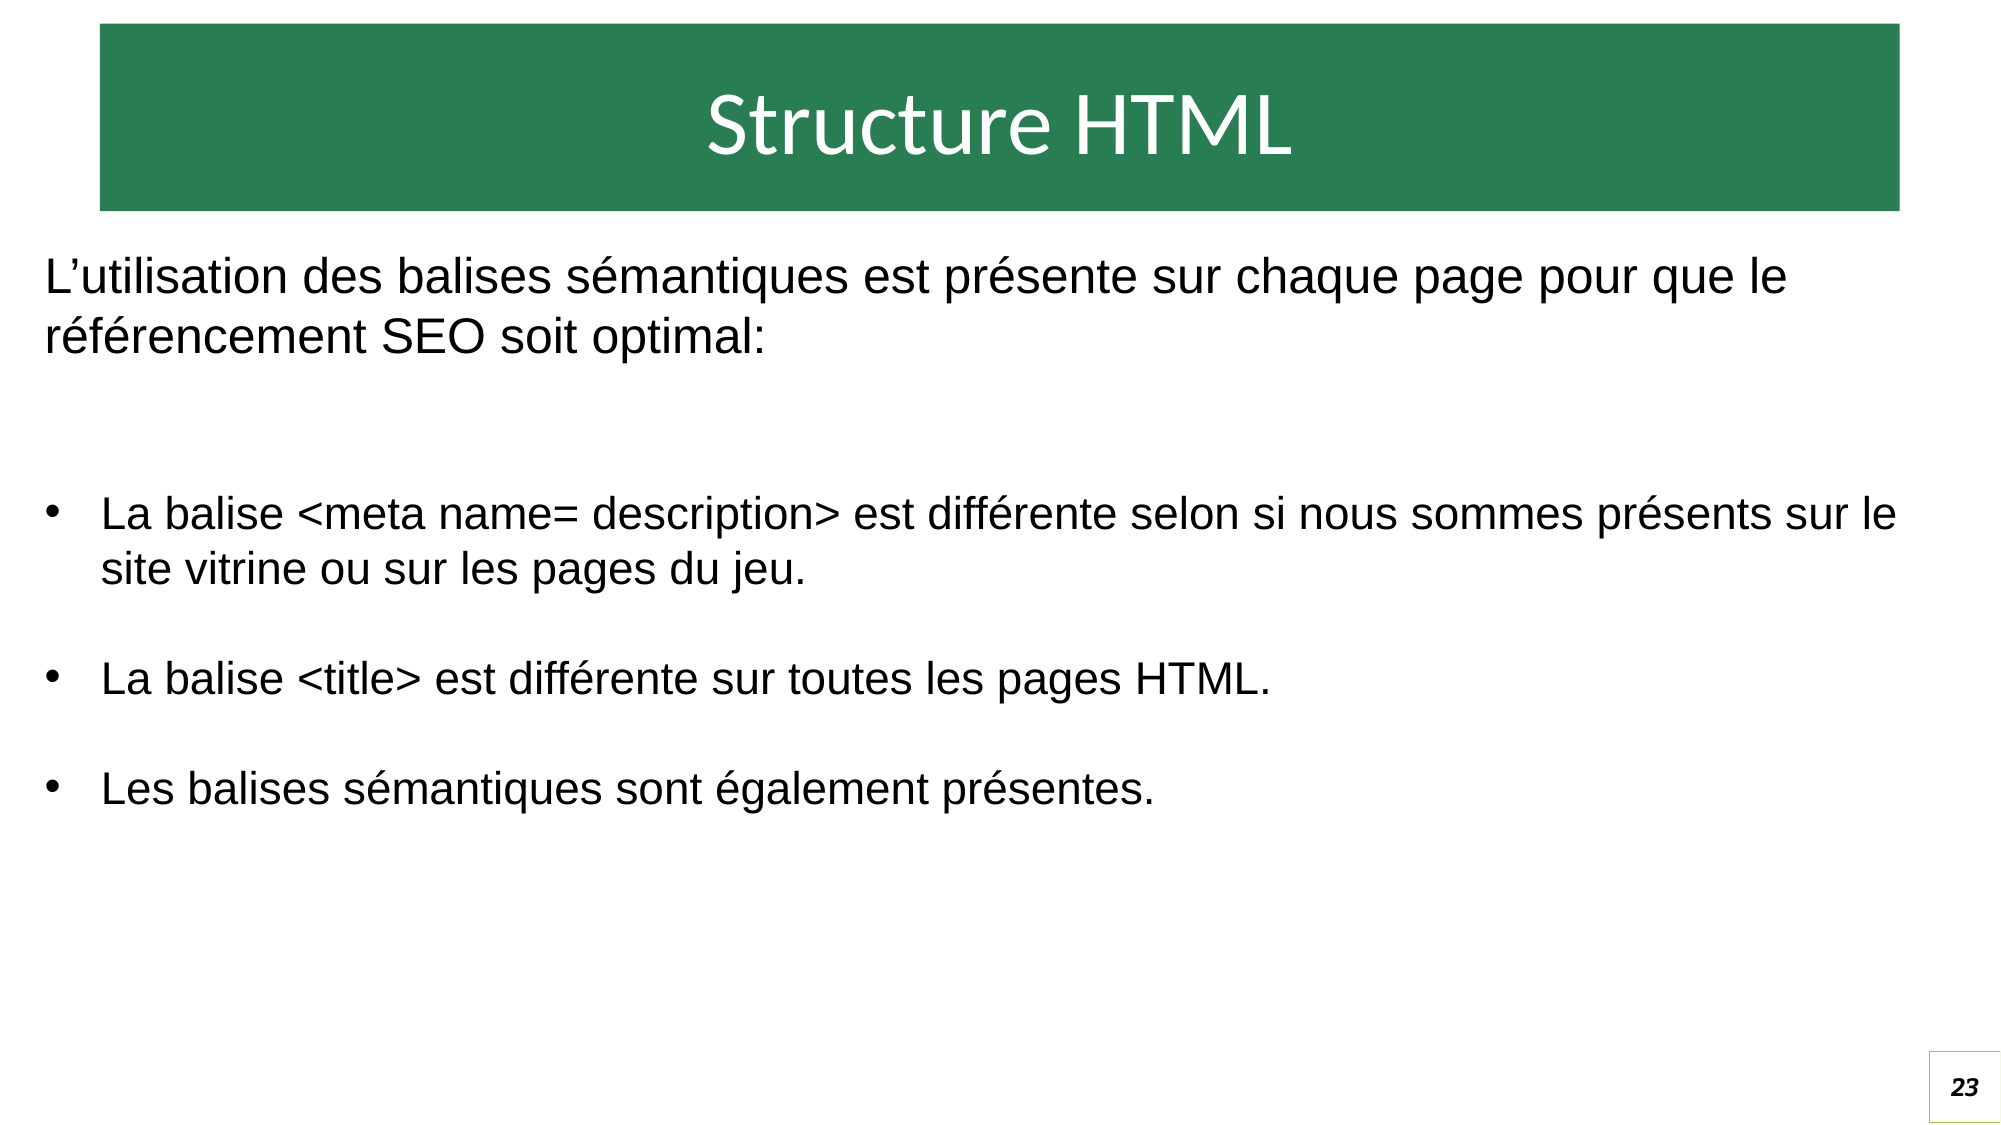

Structure HTML
L’utilisation des balises sémantiques est présente sur chaque page pour que le référencement SEO soit optimal:

La balise <meta name= description> est différente selon si nous sommes présents sur le site vitrine ou sur les pages du jeu.

La balise <title> est différente sur toutes les pages HTML.

Les balises sémantiques sont également présentes.

23